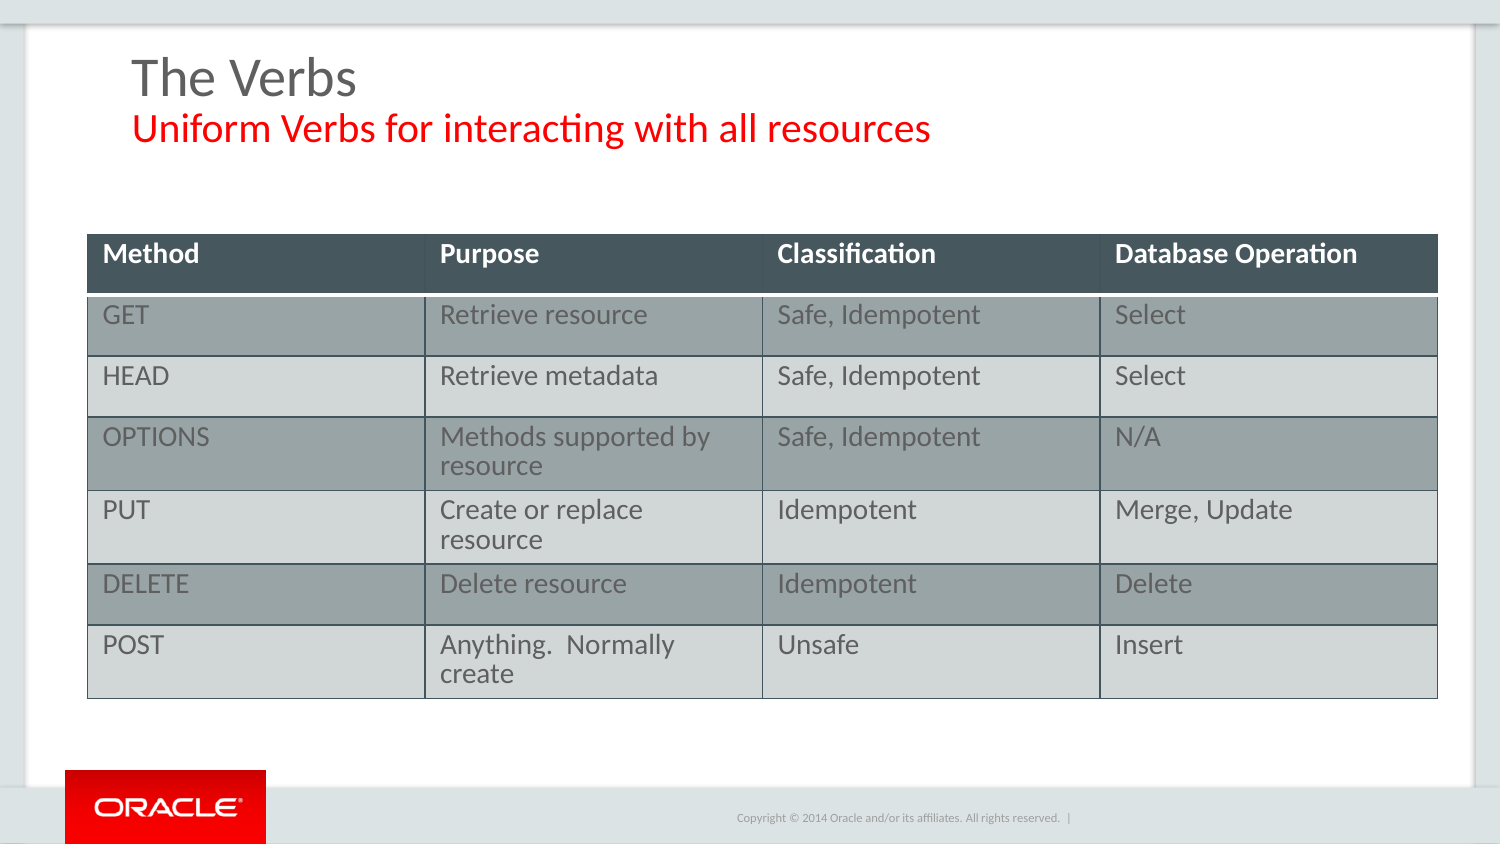

# The Verbs
Uniform Verbs for interacting with all resources

| Method | Purpose | Classification | Database Operation |
| --- | --- | --- | --- |
| GET | Retrieve resource | Safe, Idempotent | Select |
| HEAD | Retrieve metadata | Safe, Idempotent | Select |
| OPTIONS | Methods supported by resource | Safe, Idempotent | N/A |
| PUT | Create or replace resource | Idempotent | Merge, Update |
| DELETE | Delete resource | Idempotent | Delete |
| POST | Anything. Normally create | Unsafe | Insert |